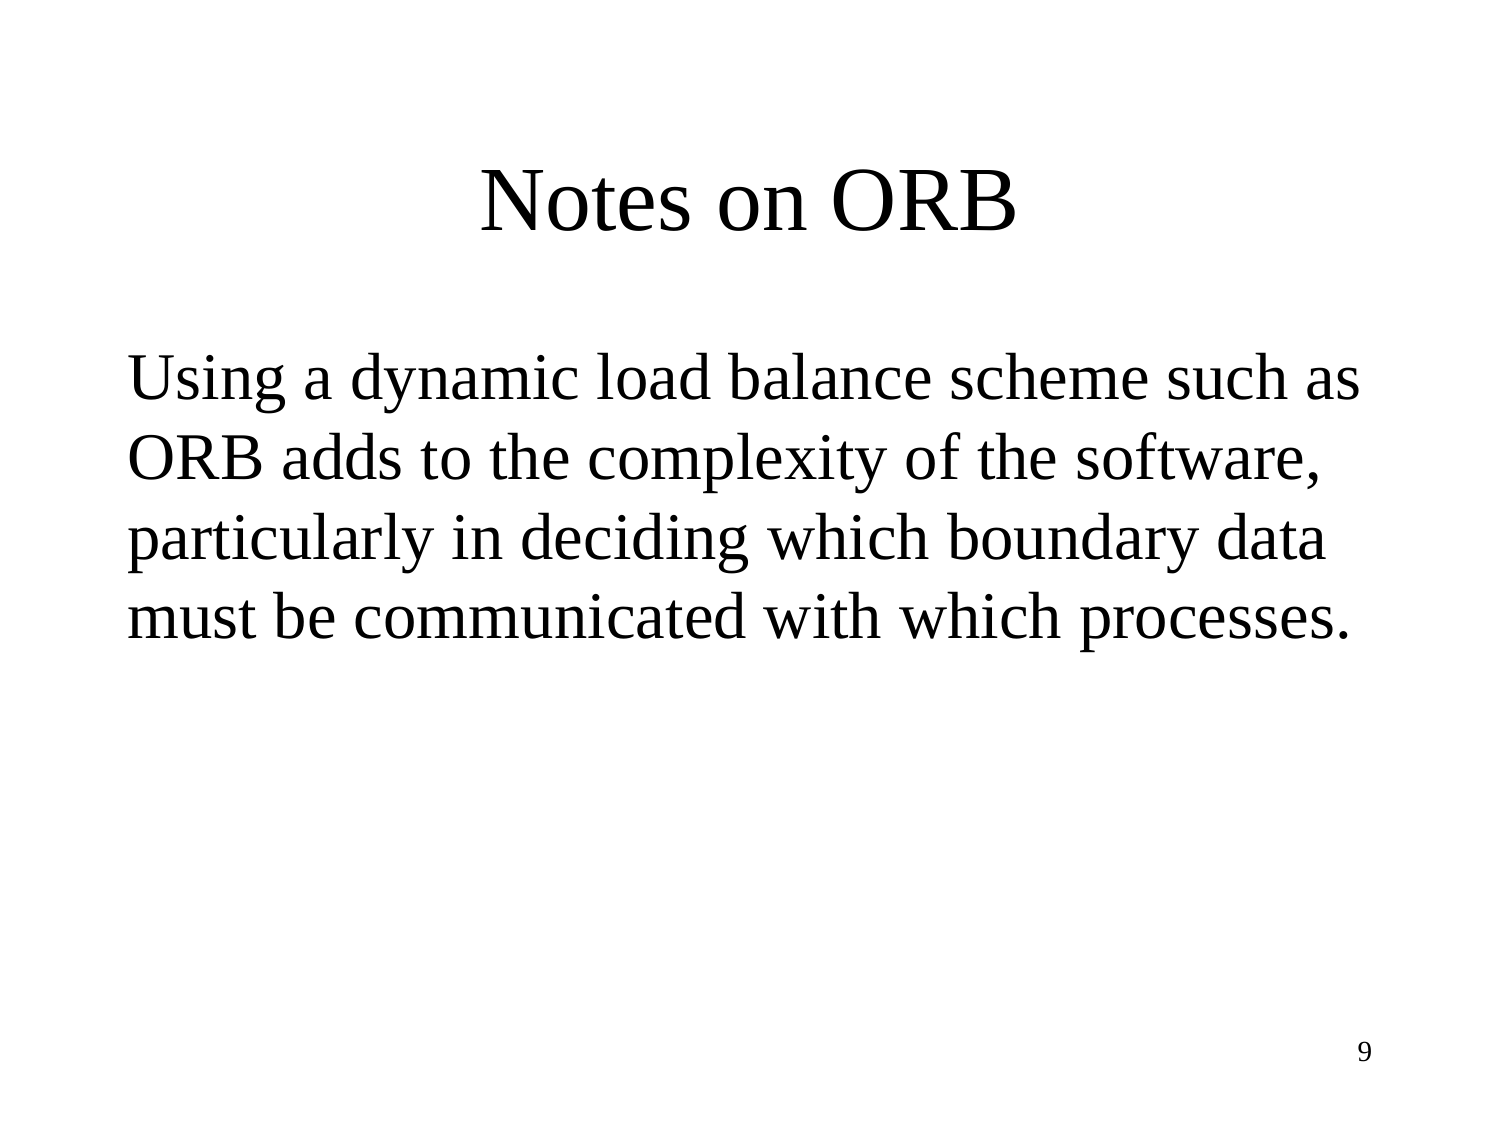

# Notes on ORB
Using a dynamic load balance scheme such as ORB adds to the complexity of the software, particularly in deciding which boundary data must be communicated with which processes.
9